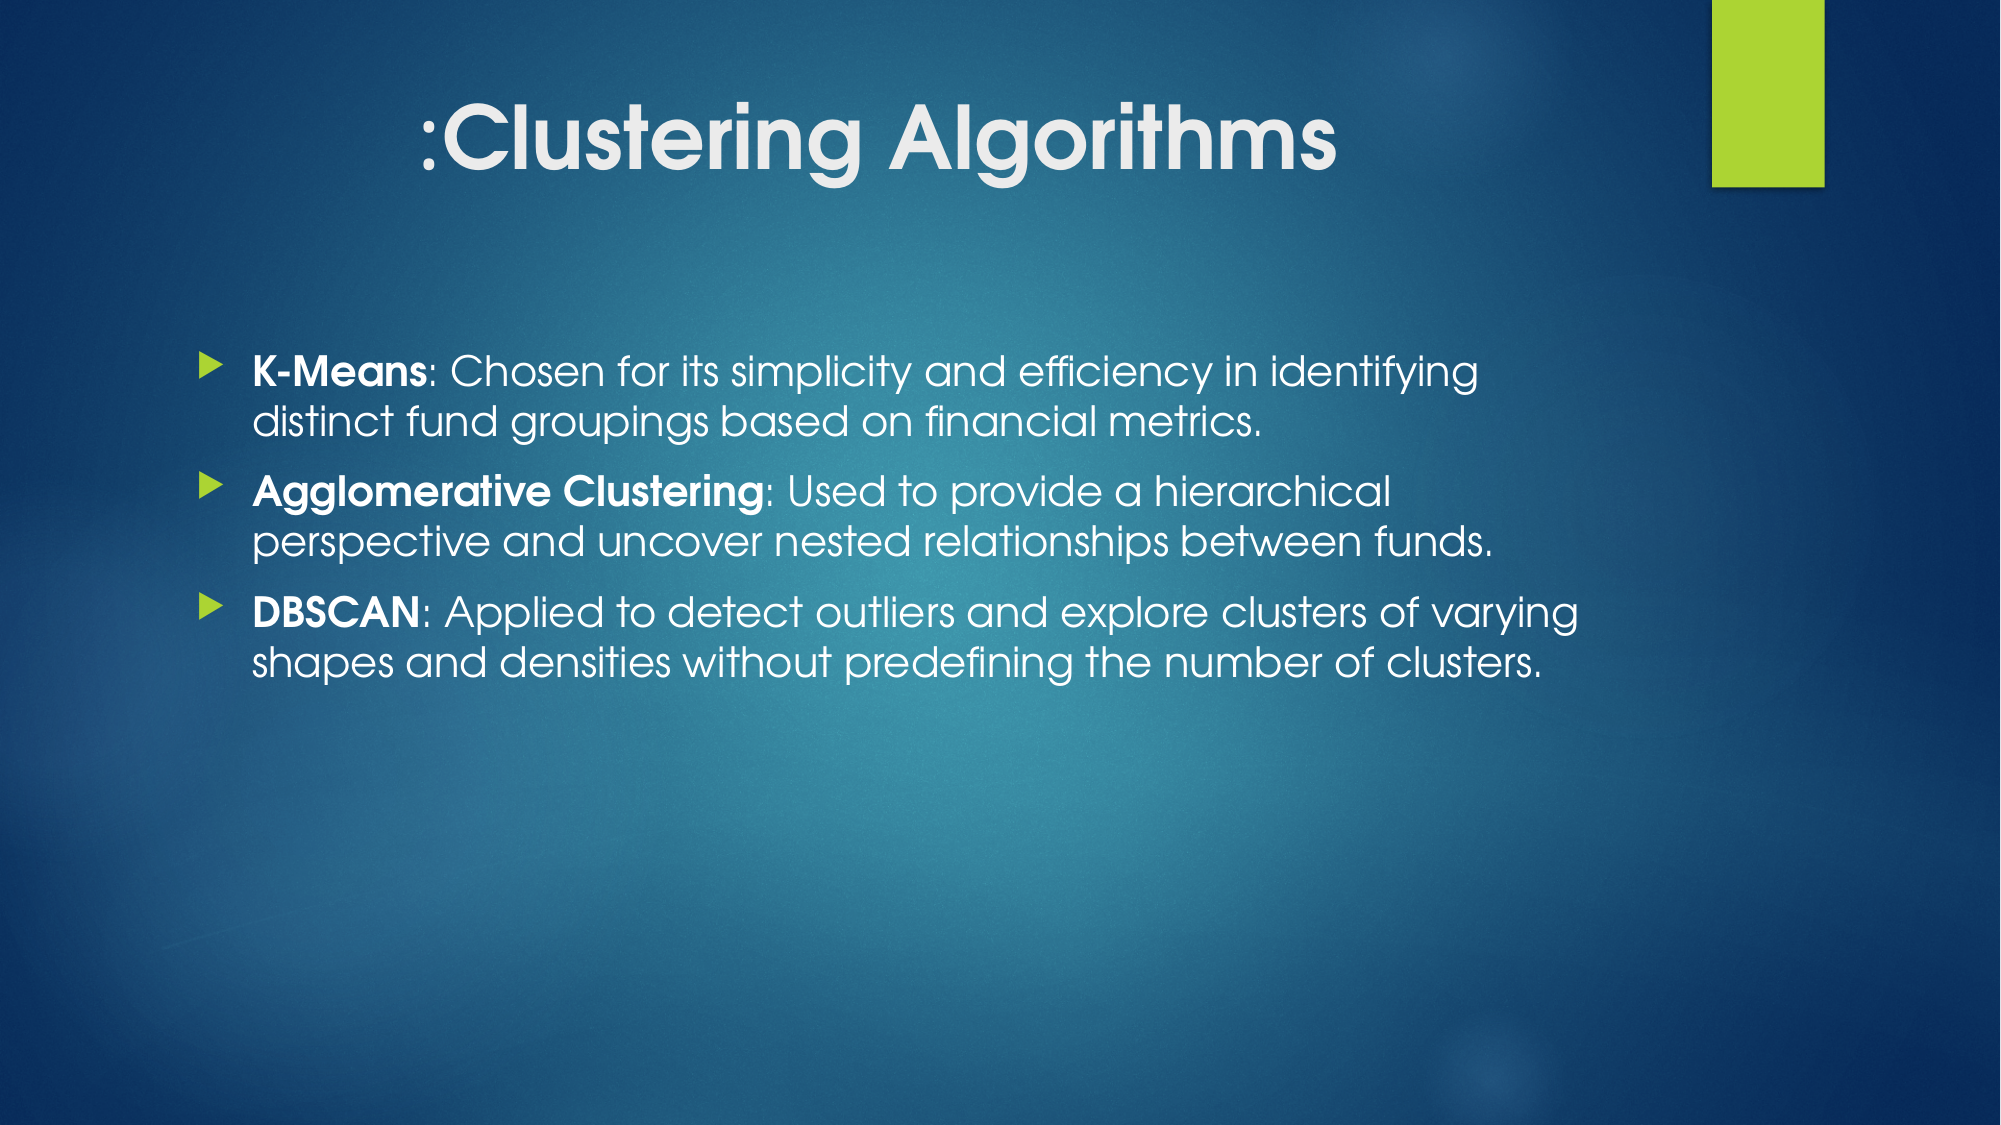

# Clustering Algorithms:
K-Means: Chosen for its simplicity and efficiency in identifying distinct fund groupings based on financial metrics.
Agglomerative Clustering: Used to provide a hierarchical perspective and uncover nested relationships between funds.
DBSCAN: Applied to detect outliers and explore clusters of varying shapes and densities without predefining the number of clusters.